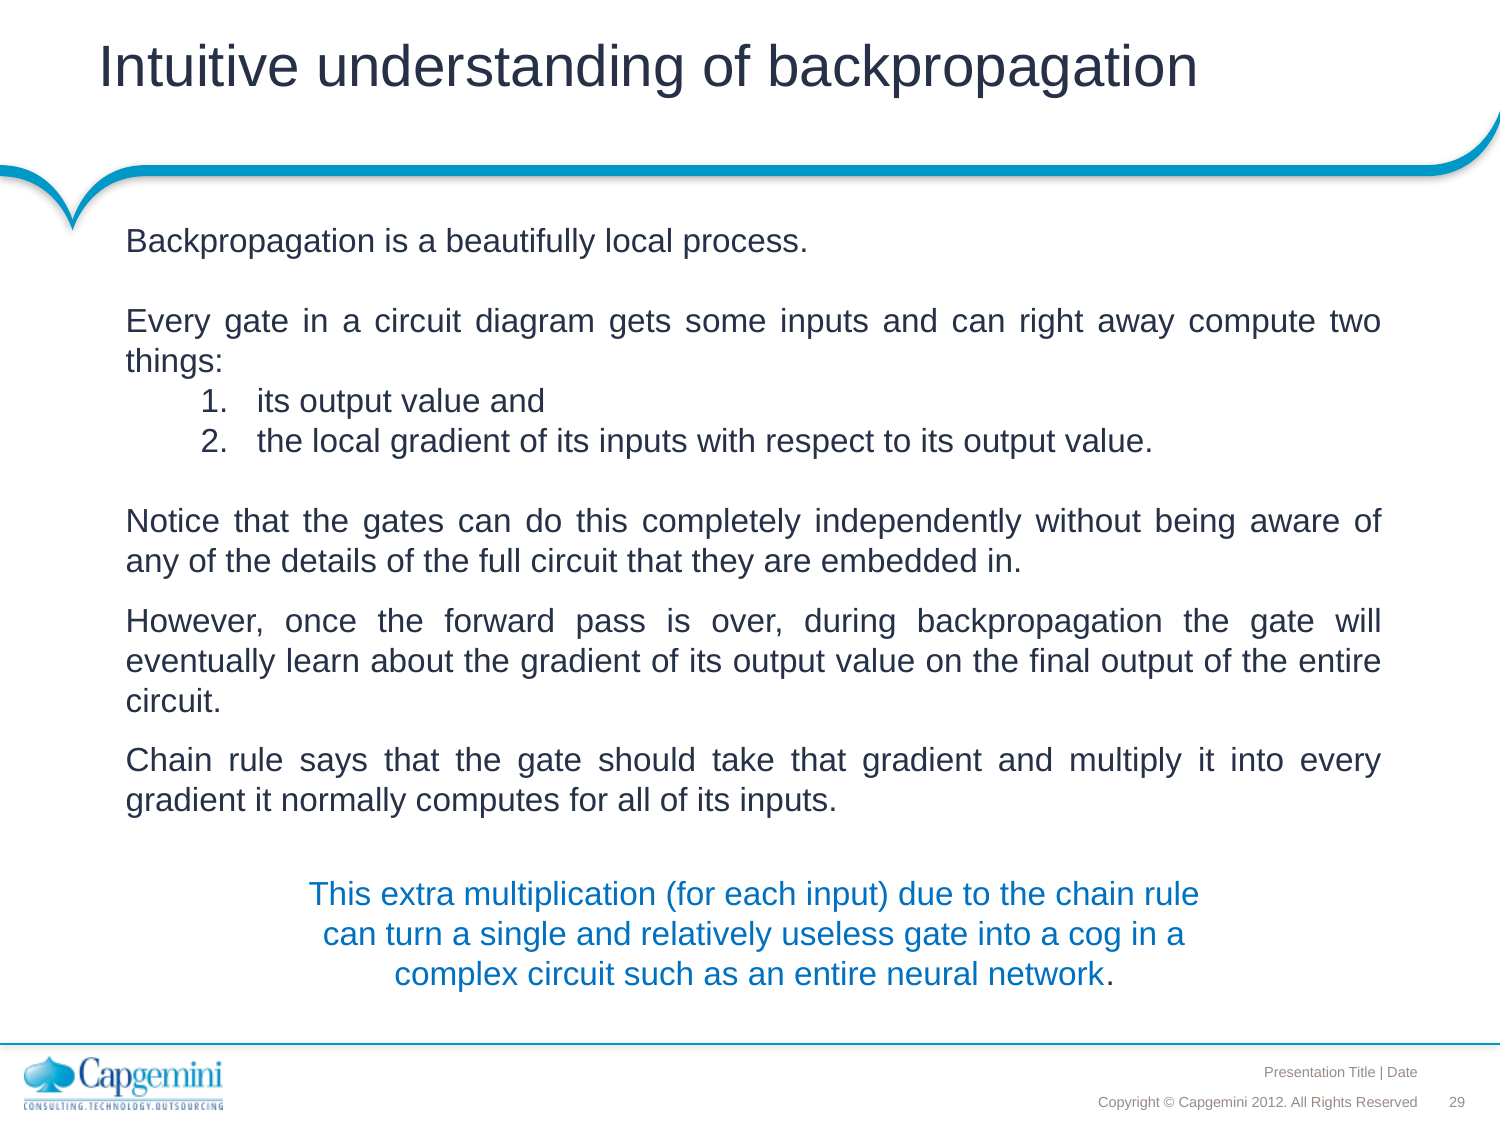

# Intuitive understanding of backpropagation
Backpropagation is a beautifully local process.

Every gate in a circuit diagram gets some inputs and can right away compute two things:
its output value and
the local gradient of its inputs with respect to its output value.

Notice that the gates can do this completely independently without being aware of any of the details of the full circuit that they are embedded in.

However, once the forward pass is over, during backpropagation the gate will eventually learn about the gradient of its output value on the final output of the entire circuit.

Chain rule says that the gate should take that gradient and multiply it into every gradient it normally computes for all of its inputs.
This extra multiplication (for each input) due to the chain rule can turn a single and relatively useless gate into a cog in a complex circuit such as an entire neural network.